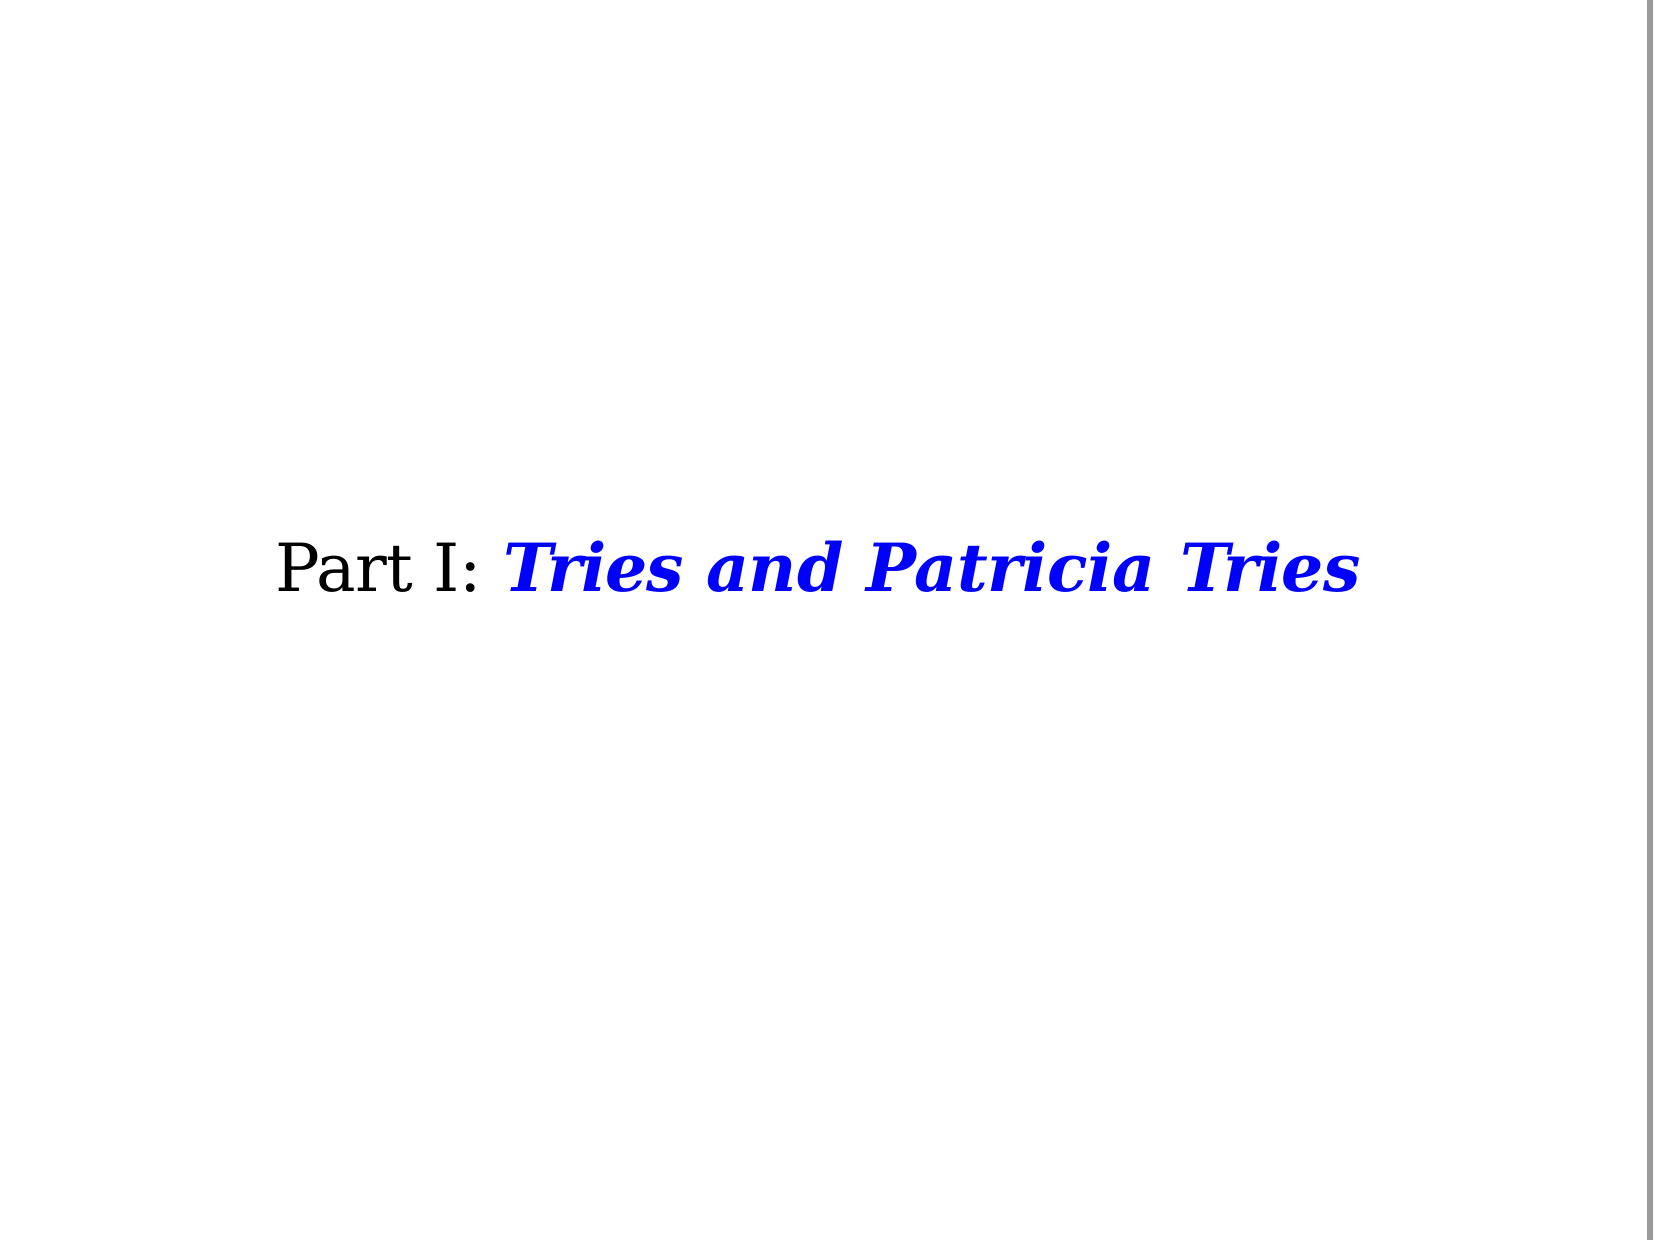

# Part I: Tries and Patricia Tries